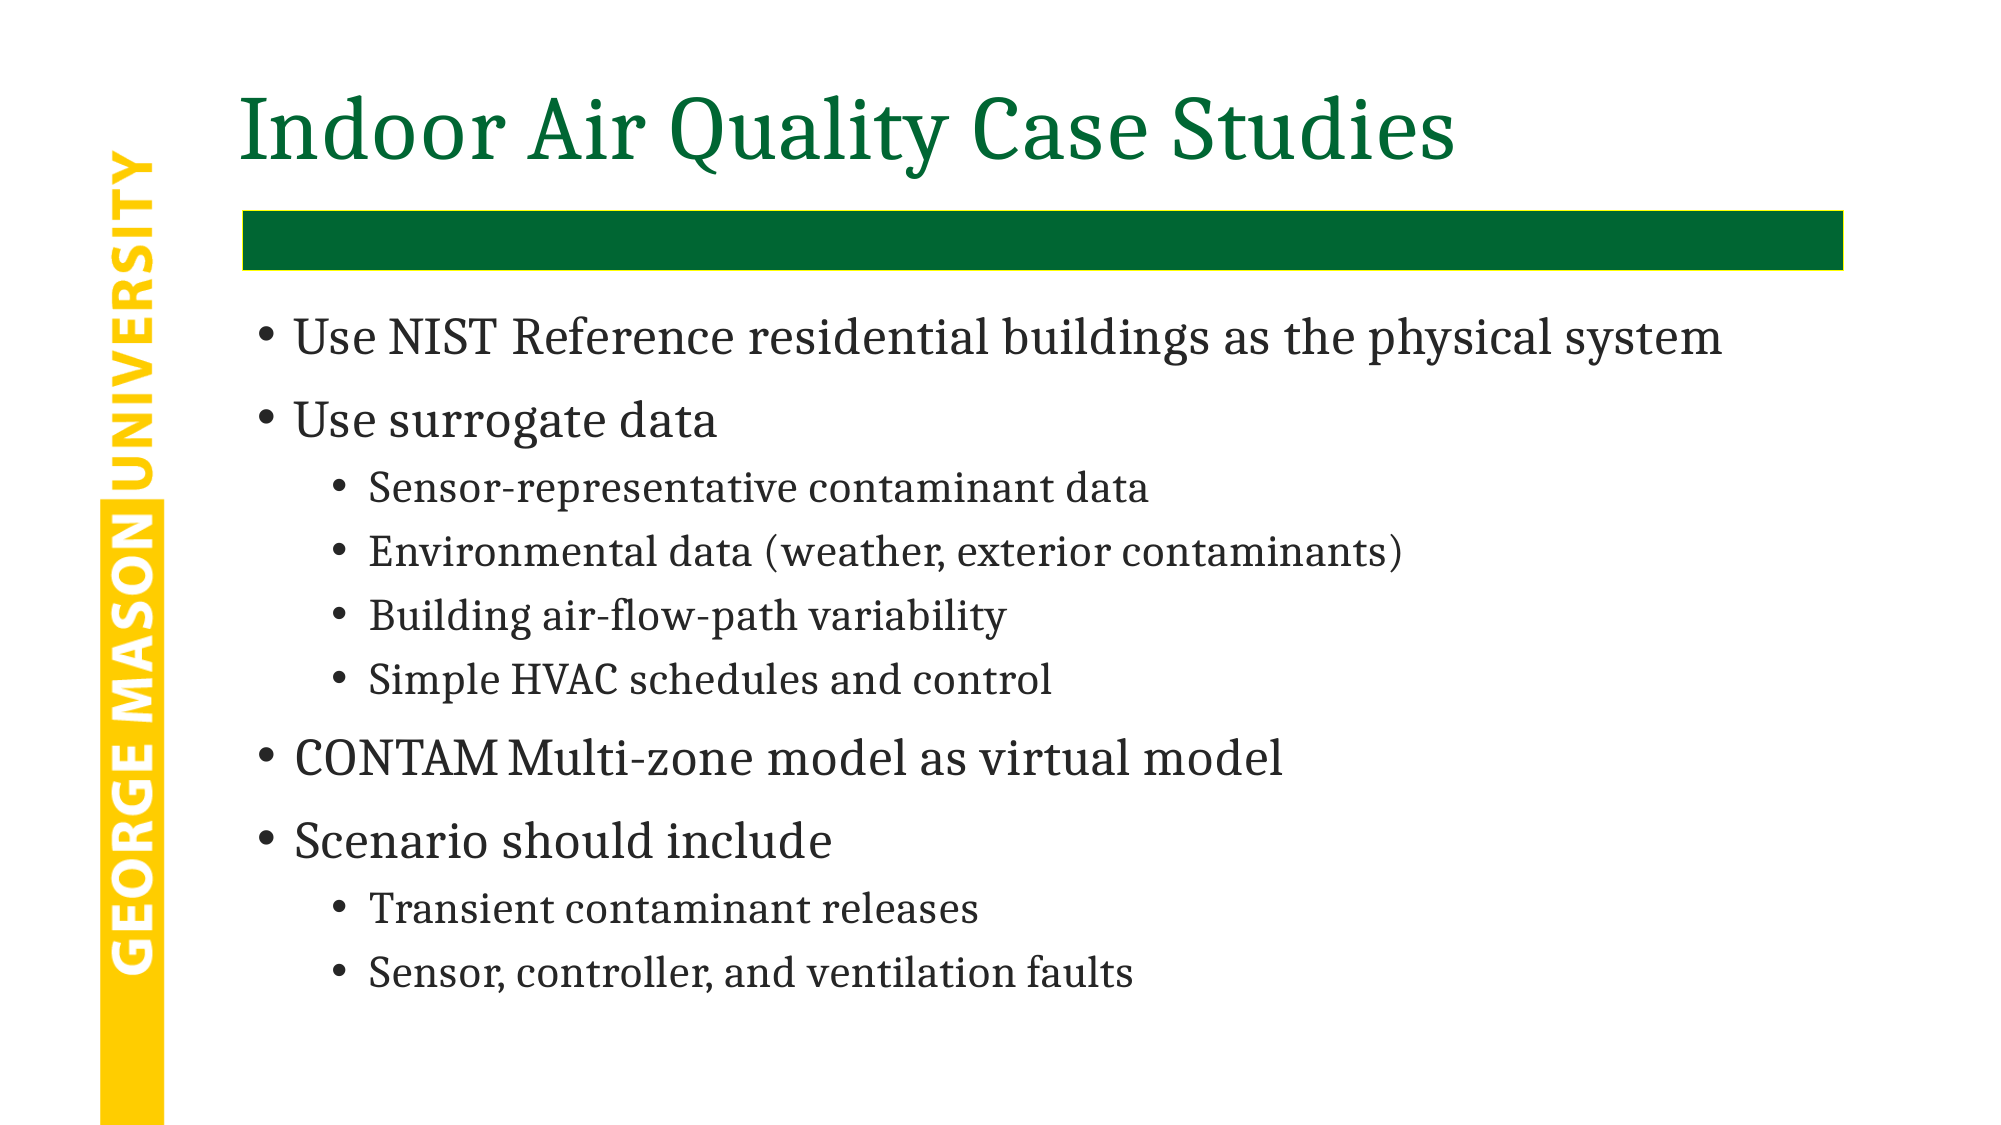

# Indoor Air Quality Case Studies
Use NIST Reference residential buildings as the physical system
Use surrogate data
Sensor-representative contaminant data
Environmental data (weather, exterior contaminants)
Building air-flow-path variability
Simple HVAC schedules and control
CONTAM Multi-zone model as virtual model
Scenario should include
Transient contaminant releases
Sensor, controller, and ventilation faults